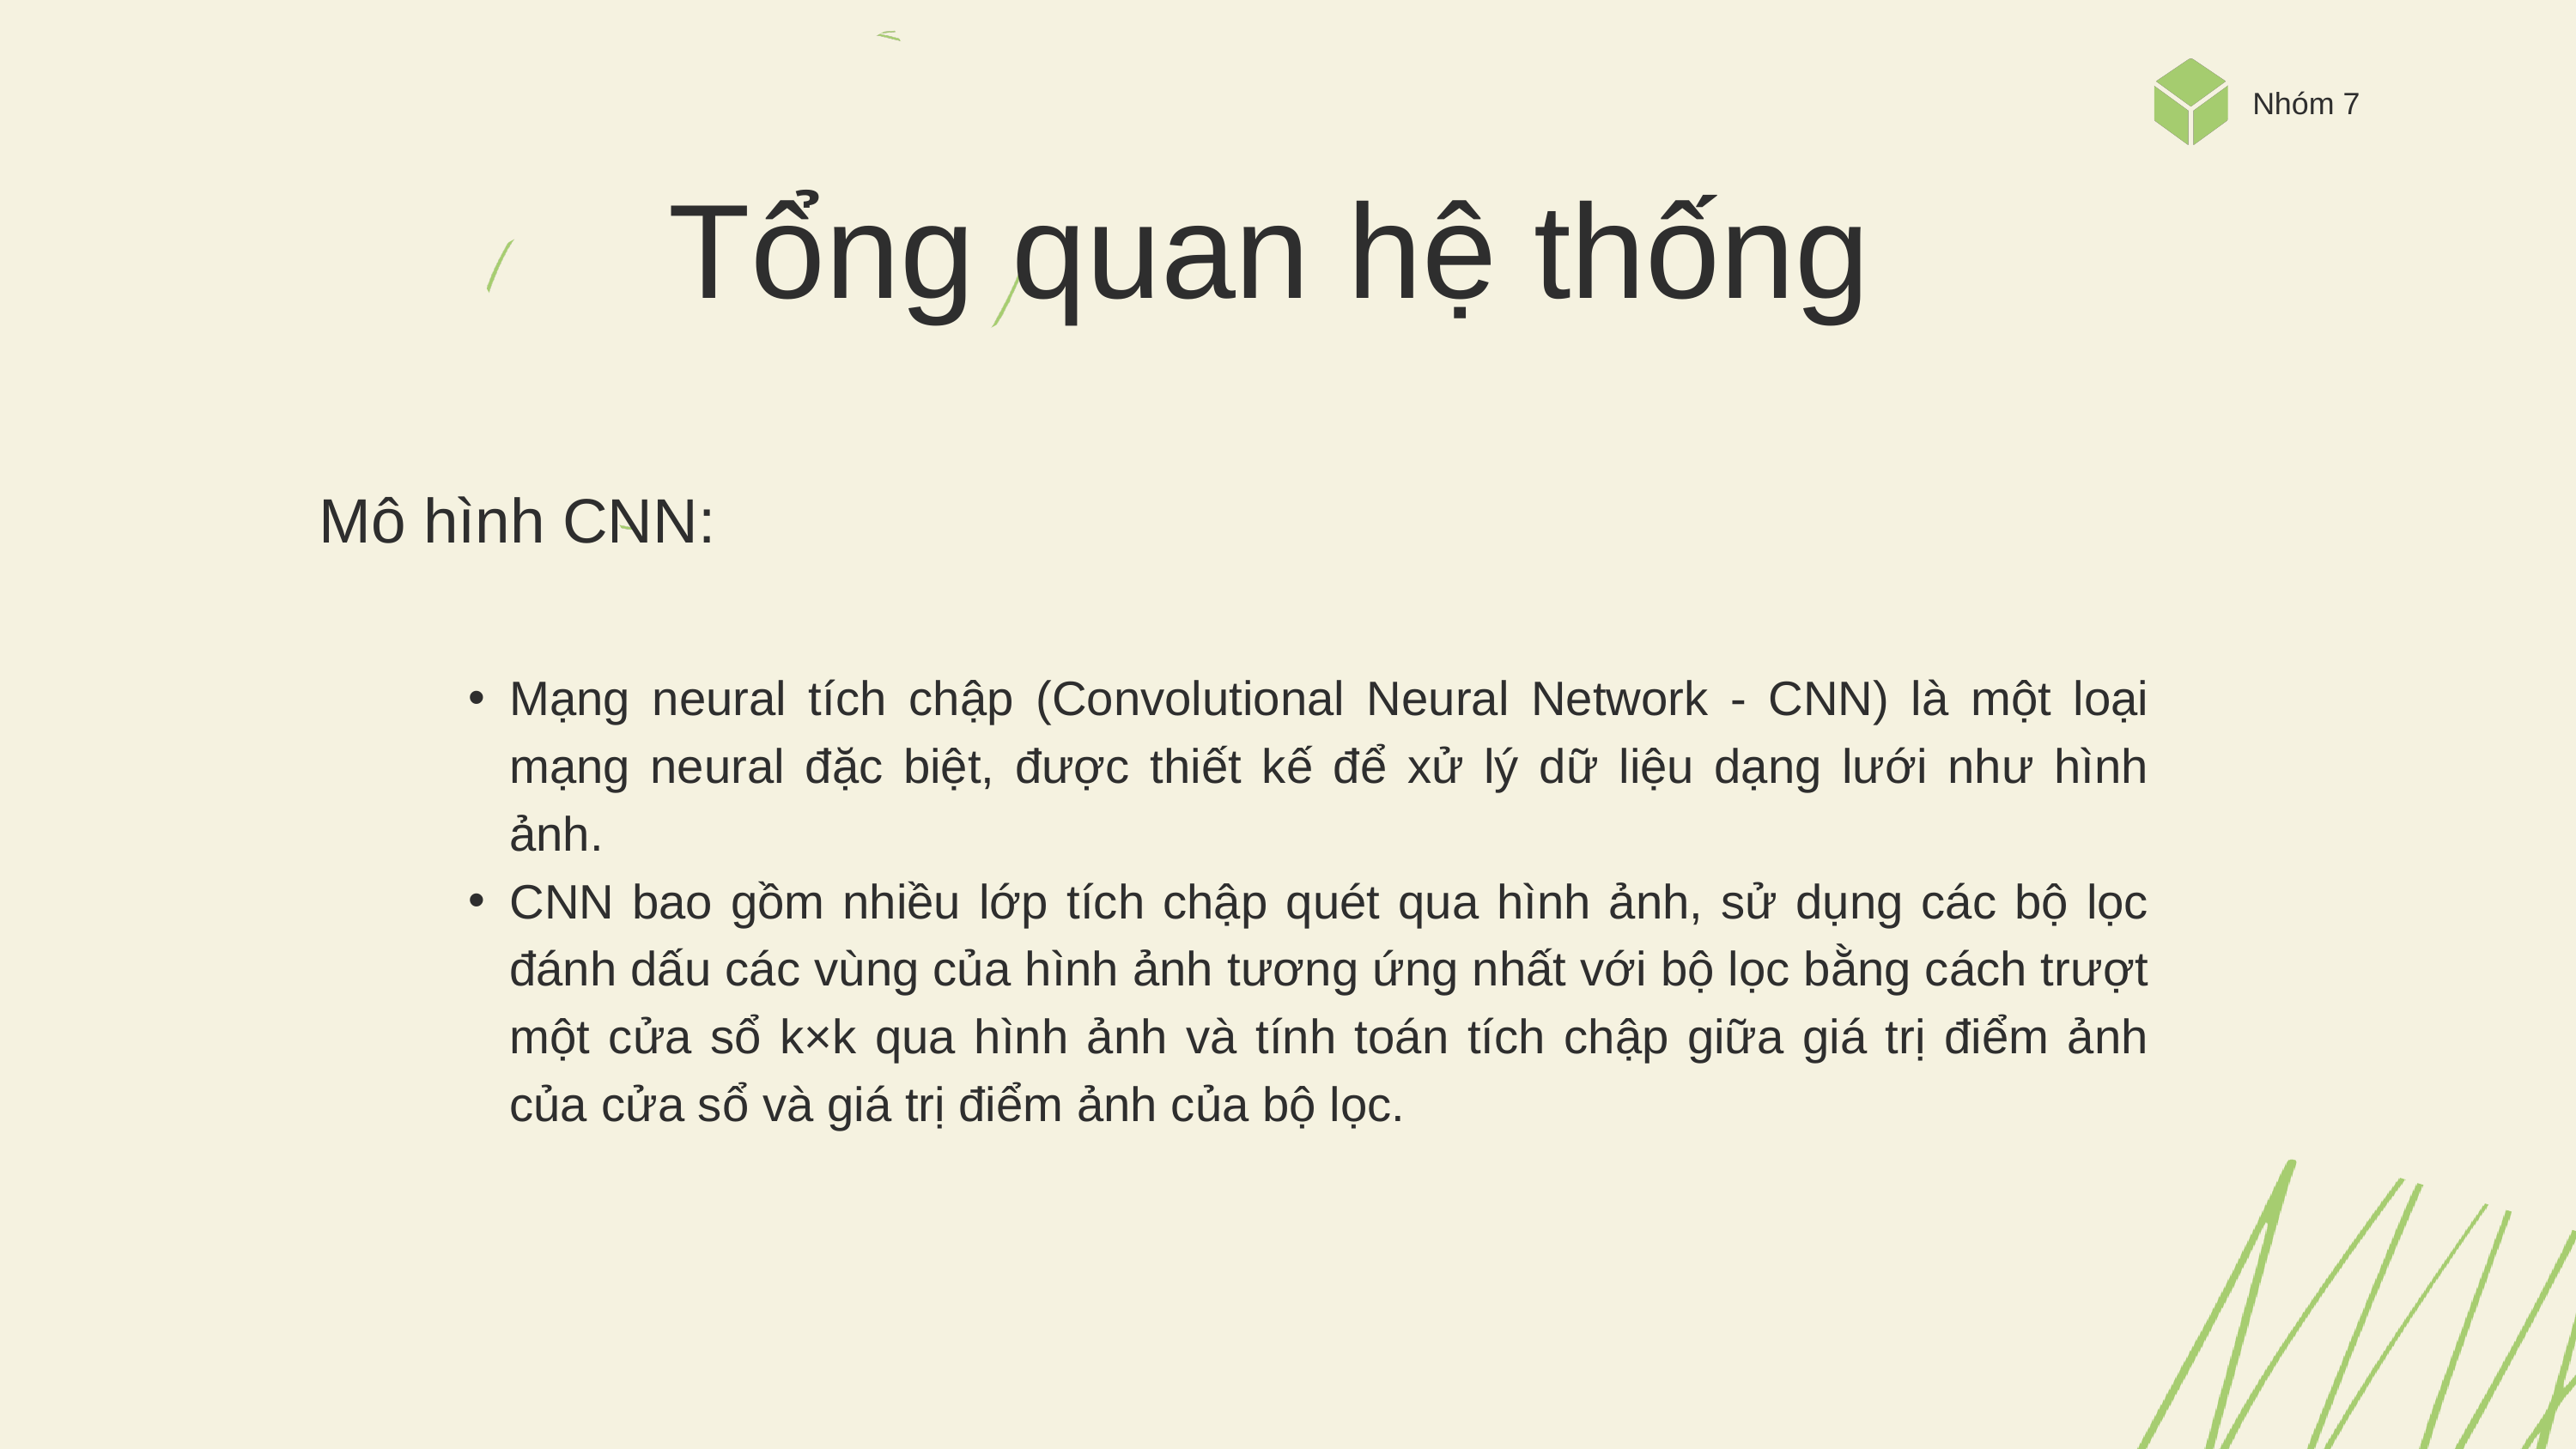

Nhóm 7
Tổng quan hệ thống
Mô hình CNN:
Mạng neural tích chập (Convolutional Neural Network - CNN) là một loại mạng neural đặc biệt, được thiết kế để xử lý dữ liệu dạng lưới như hình ảnh.
CNN bao gồm nhiều lớp tích chập quét qua hình ảnh, sử dụng các bộ lọc đánh dấu các vùng của hình ảnh tương ứng nhất với bộ lọc bằng cách trượt một cửa sổ k×k qua hình ảnh và tính toán tích chập giữa giá trị điểm ảnh của cửa sổ và giá trị điểm ảnh của bộ lọc.